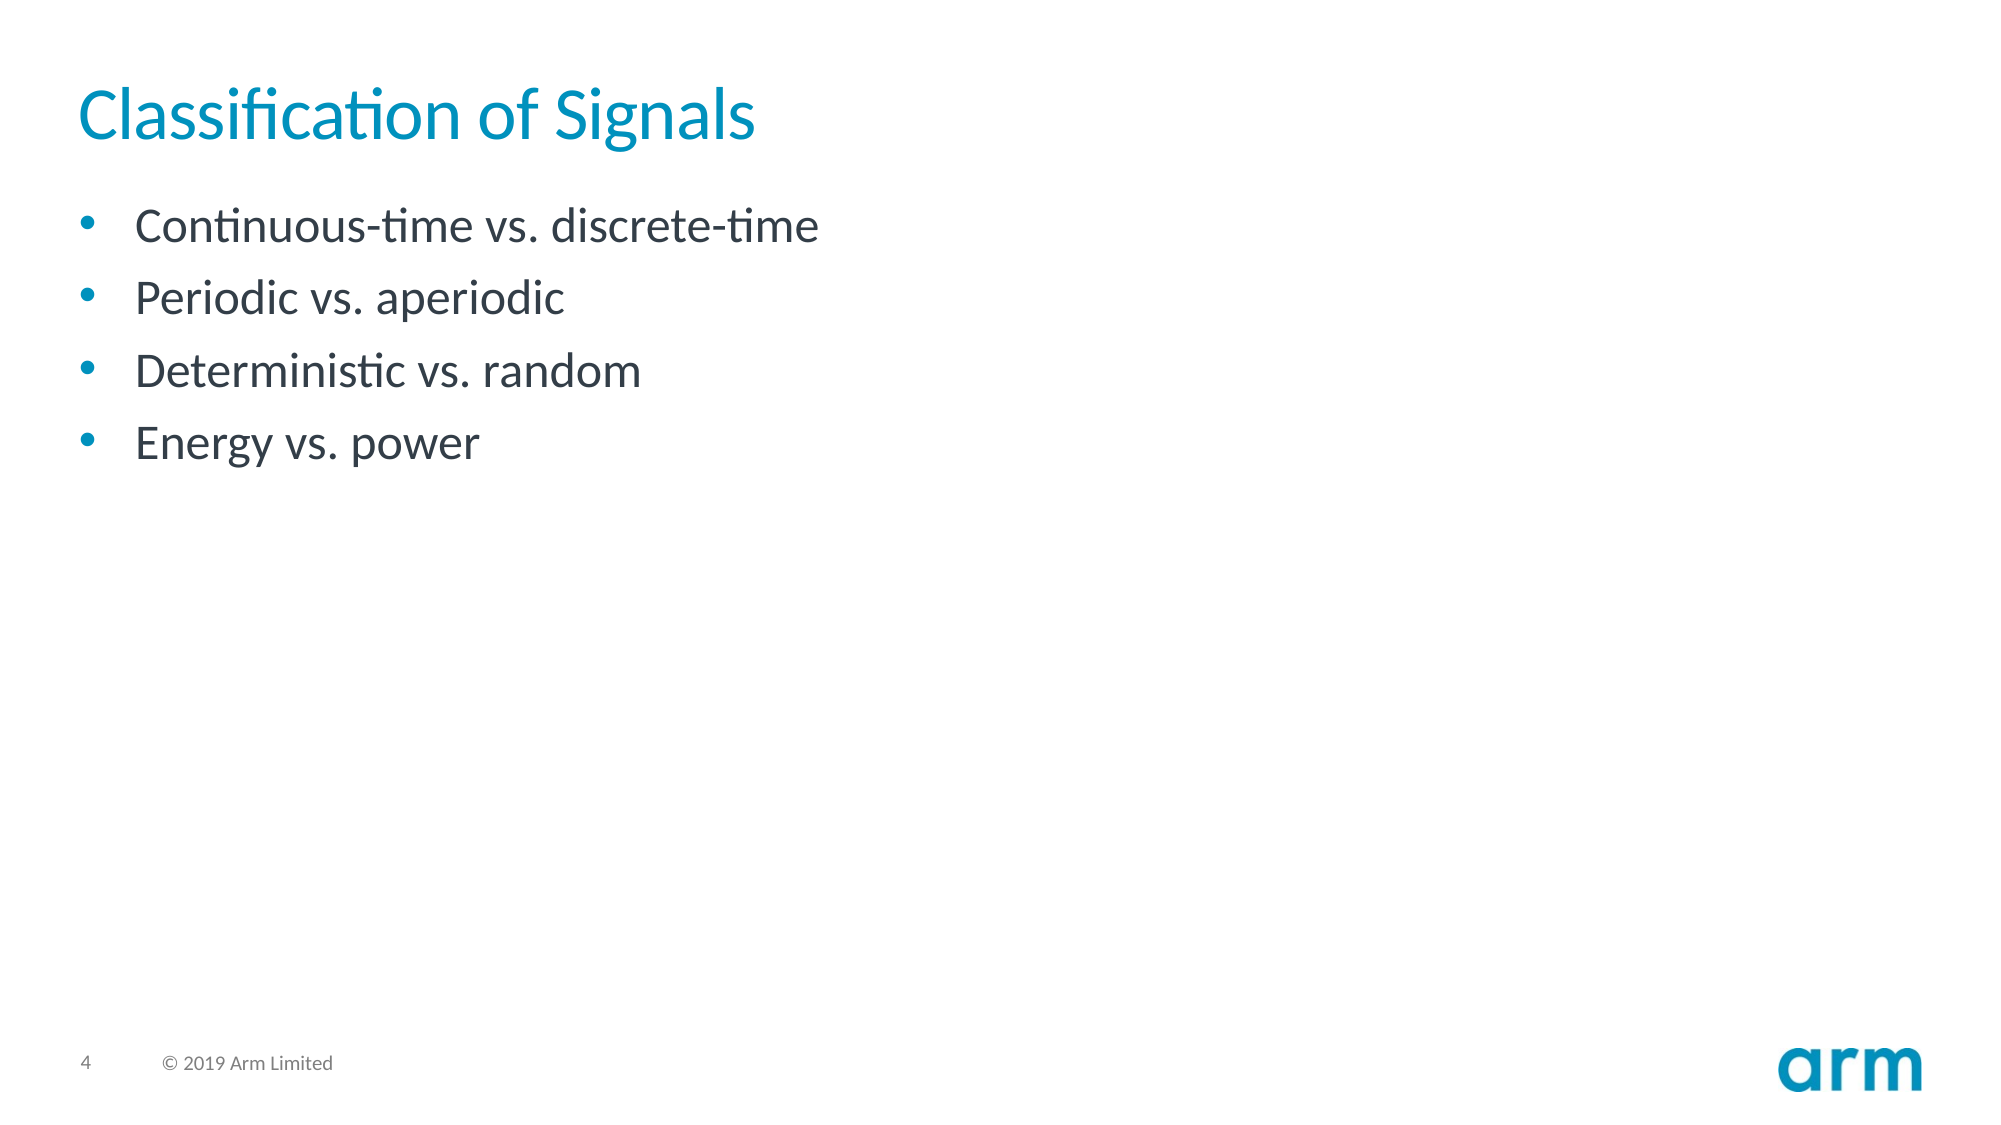

# Classification of Signals
Continuous-time vs. discrete-time
Periodic vs. aperiodic
Deterministic vs. random
Energy vs. power